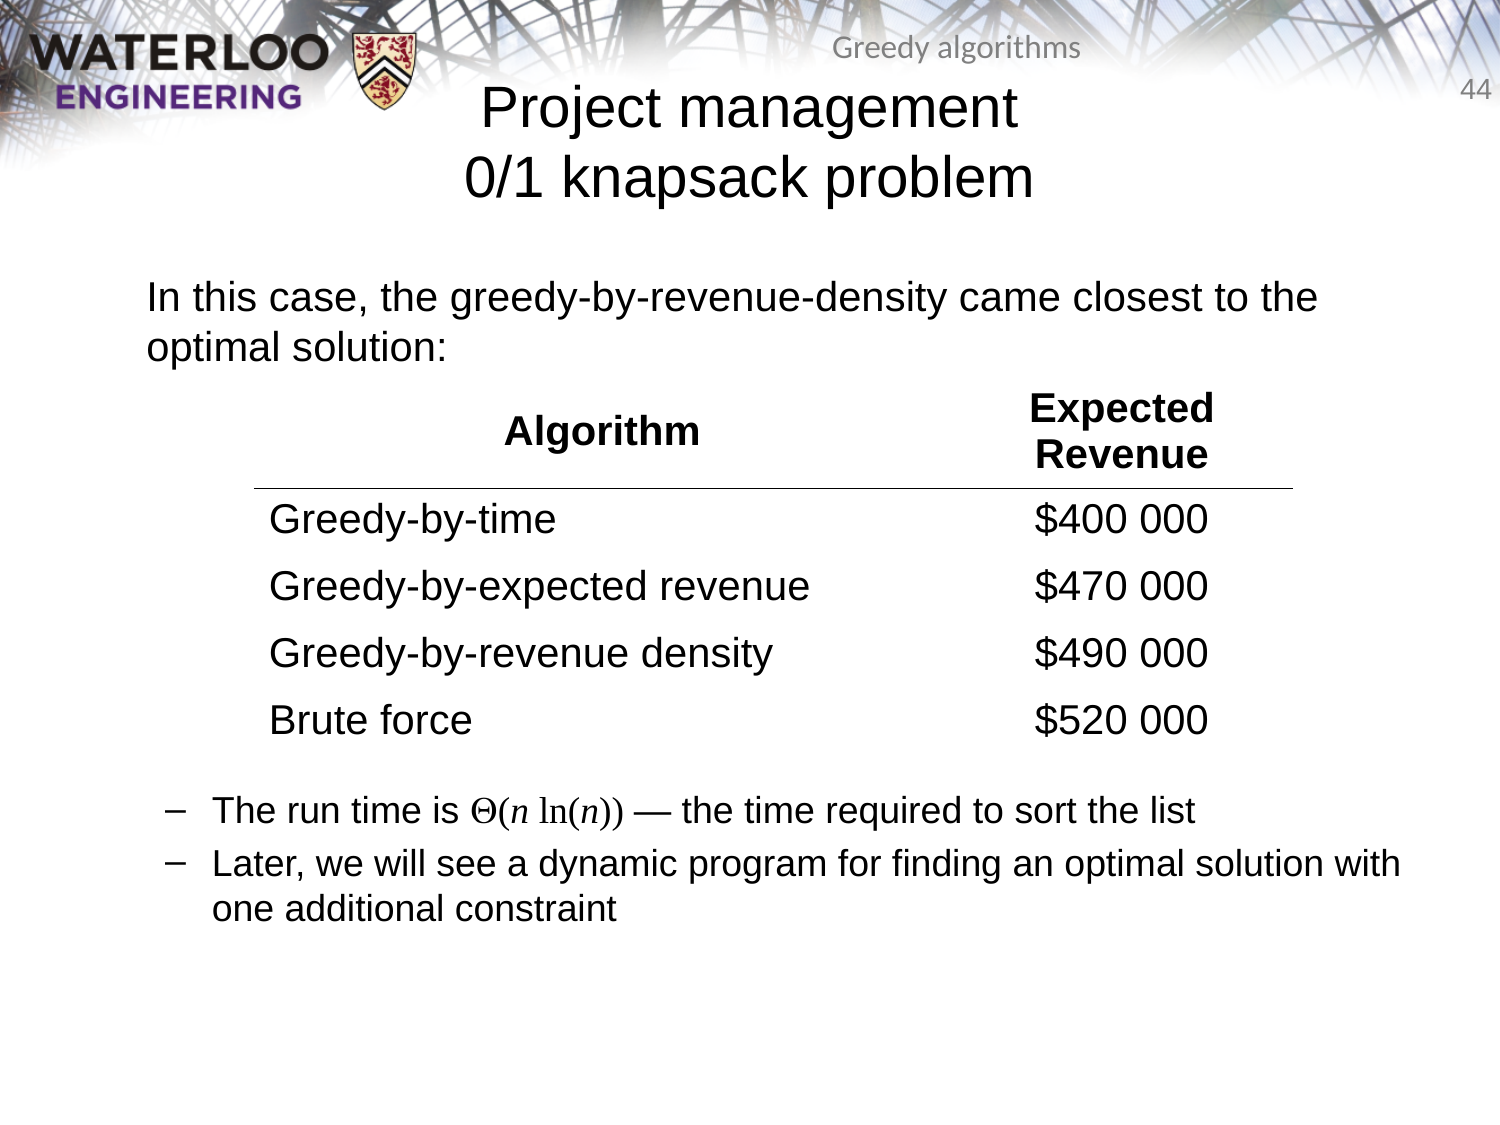

# Project management 0/1 knapsack problem
	In this case, the greedy-by-revenue-density came closest to the optimal solution:

The run time is Θ(n ln(n)) — the time required to sort the list
Later, we will see a dynamic program for finding an optimal solution with one additional constraint

| Algorithm | Expected Revenue |
| --- | --- |
| Greedy-by-time | $400 000 |
| Greedy-by-expected revenue | $470 000 |
| Greedy-by-revenue density | $490 000 |
| Brute force | $520 000 |